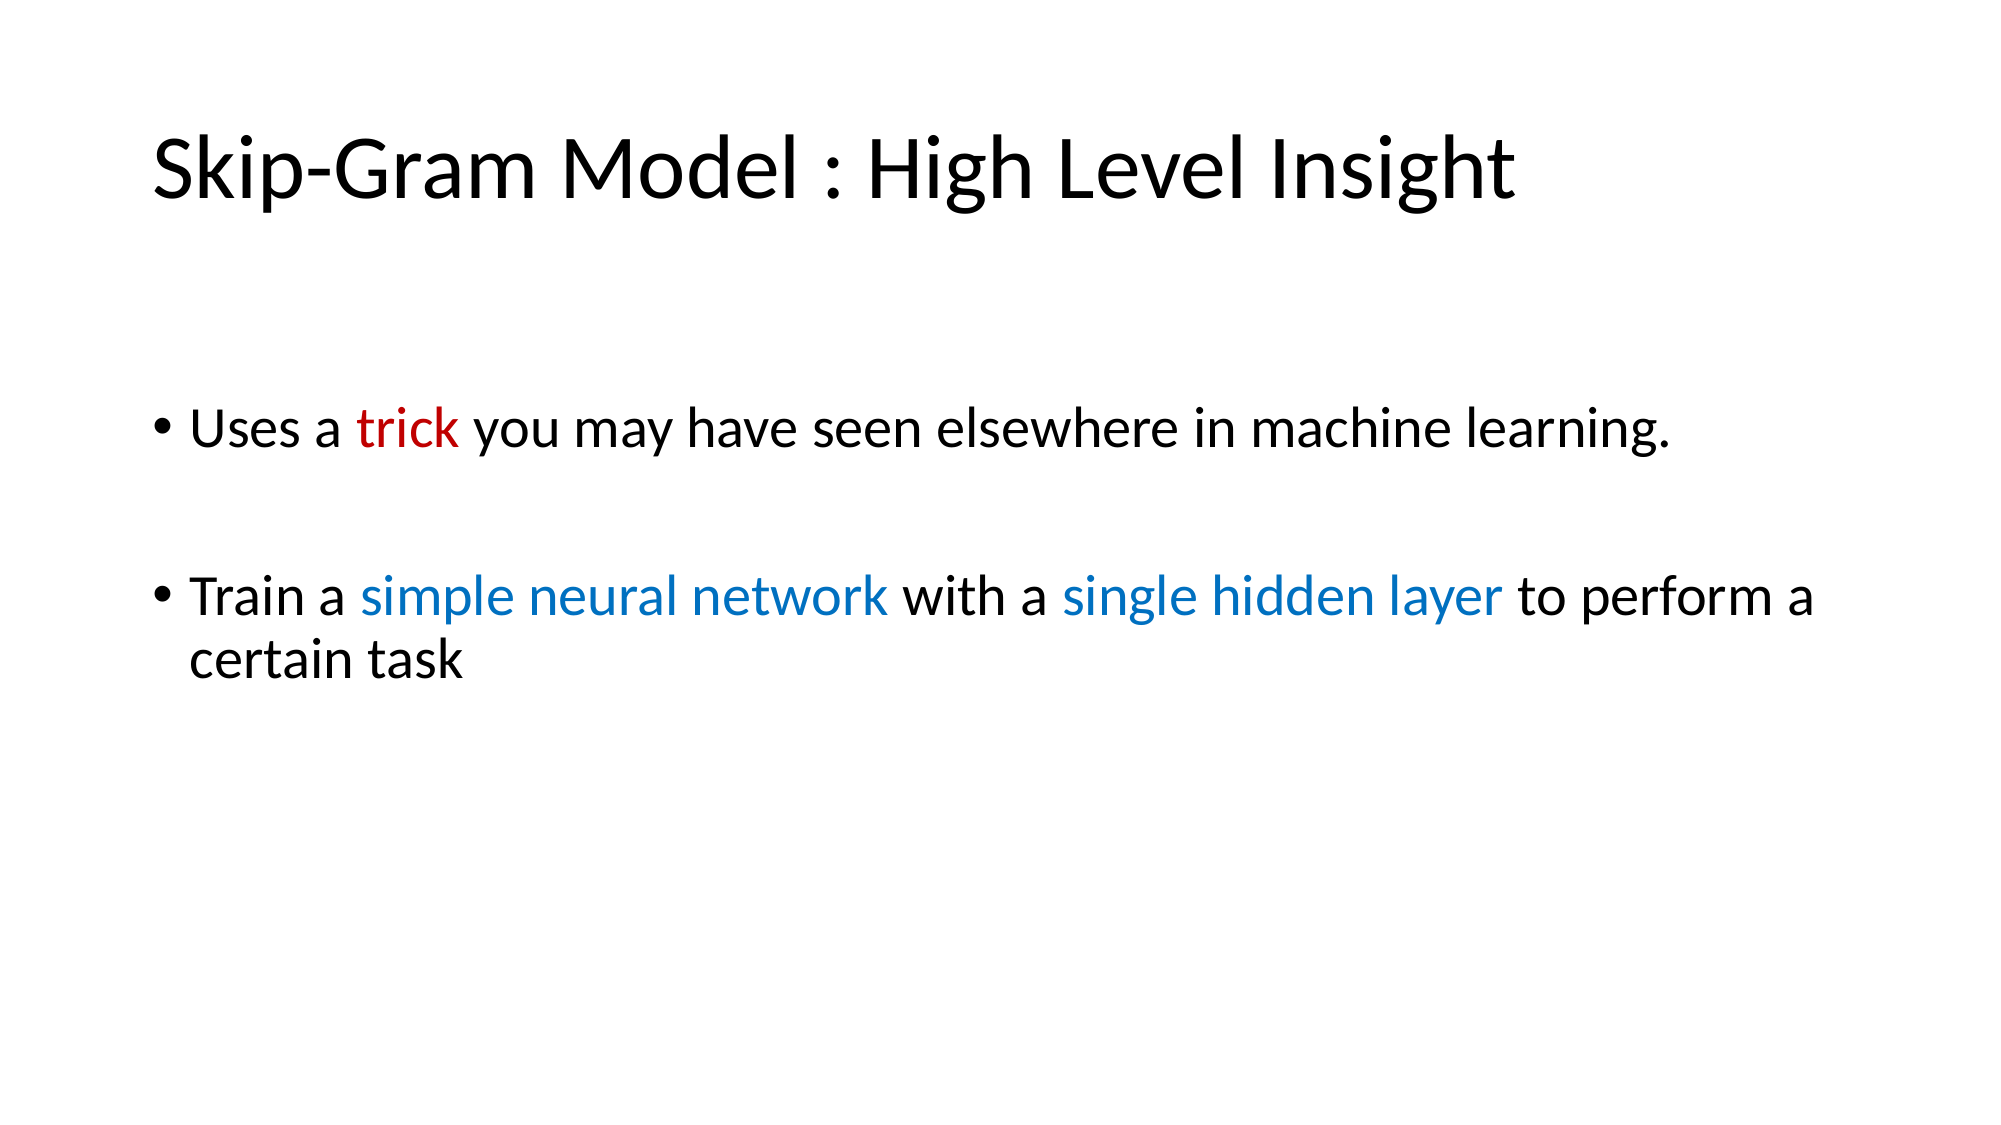

# Skip-Gram Model : High Level Insight

Uses a trick you may have seen elsewhere in machine learning.

Train a simple neural network with a single hidden layer to perform a certain task